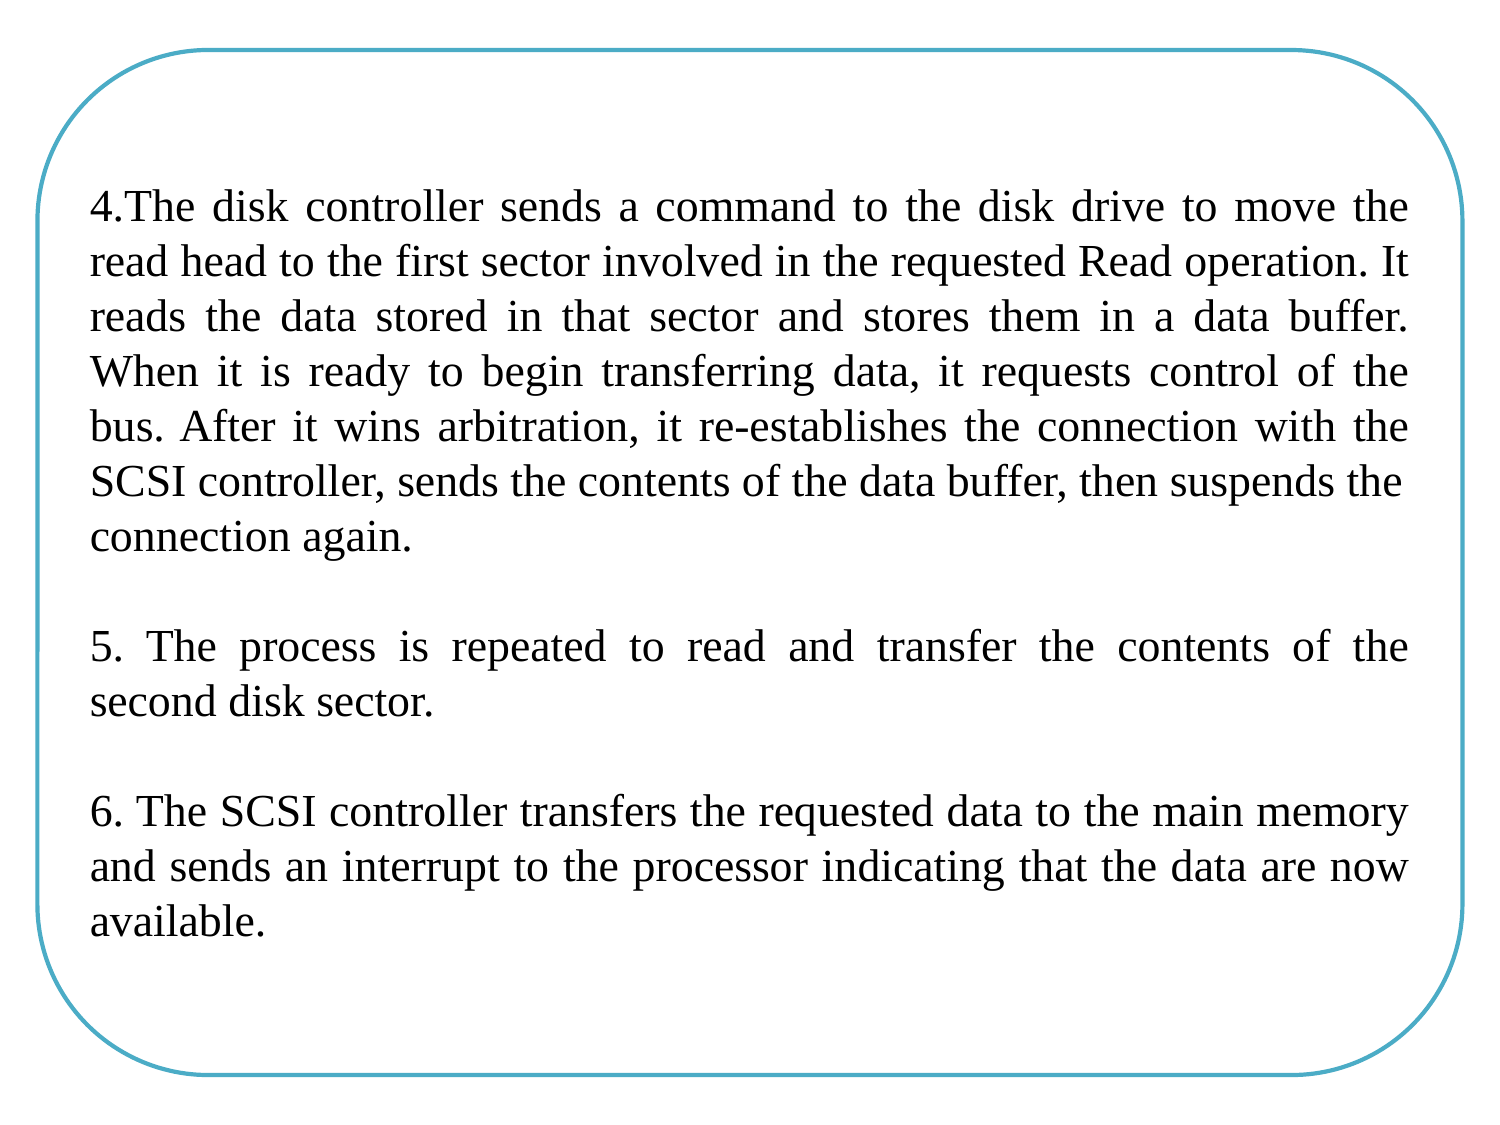

4.The disk controller sends a command to the disk drive to move the read head to the first sector involved in the requested Read operation. It reads the data stored in that sector and stores them in a data buffer. When it is ready to begin transferring data, it requests control of the bus. After it wins arbitration, it re-establishes the connection with the SCSI controller, sends the contents of the data buffer, then suspends the
connection again.

5. The process is repeated to read and transfer the contents of the second disk sector.

6. The SCSI controller transfers the requested data to the main memory and sends an interrupt to the processor indicating that the data are now available.